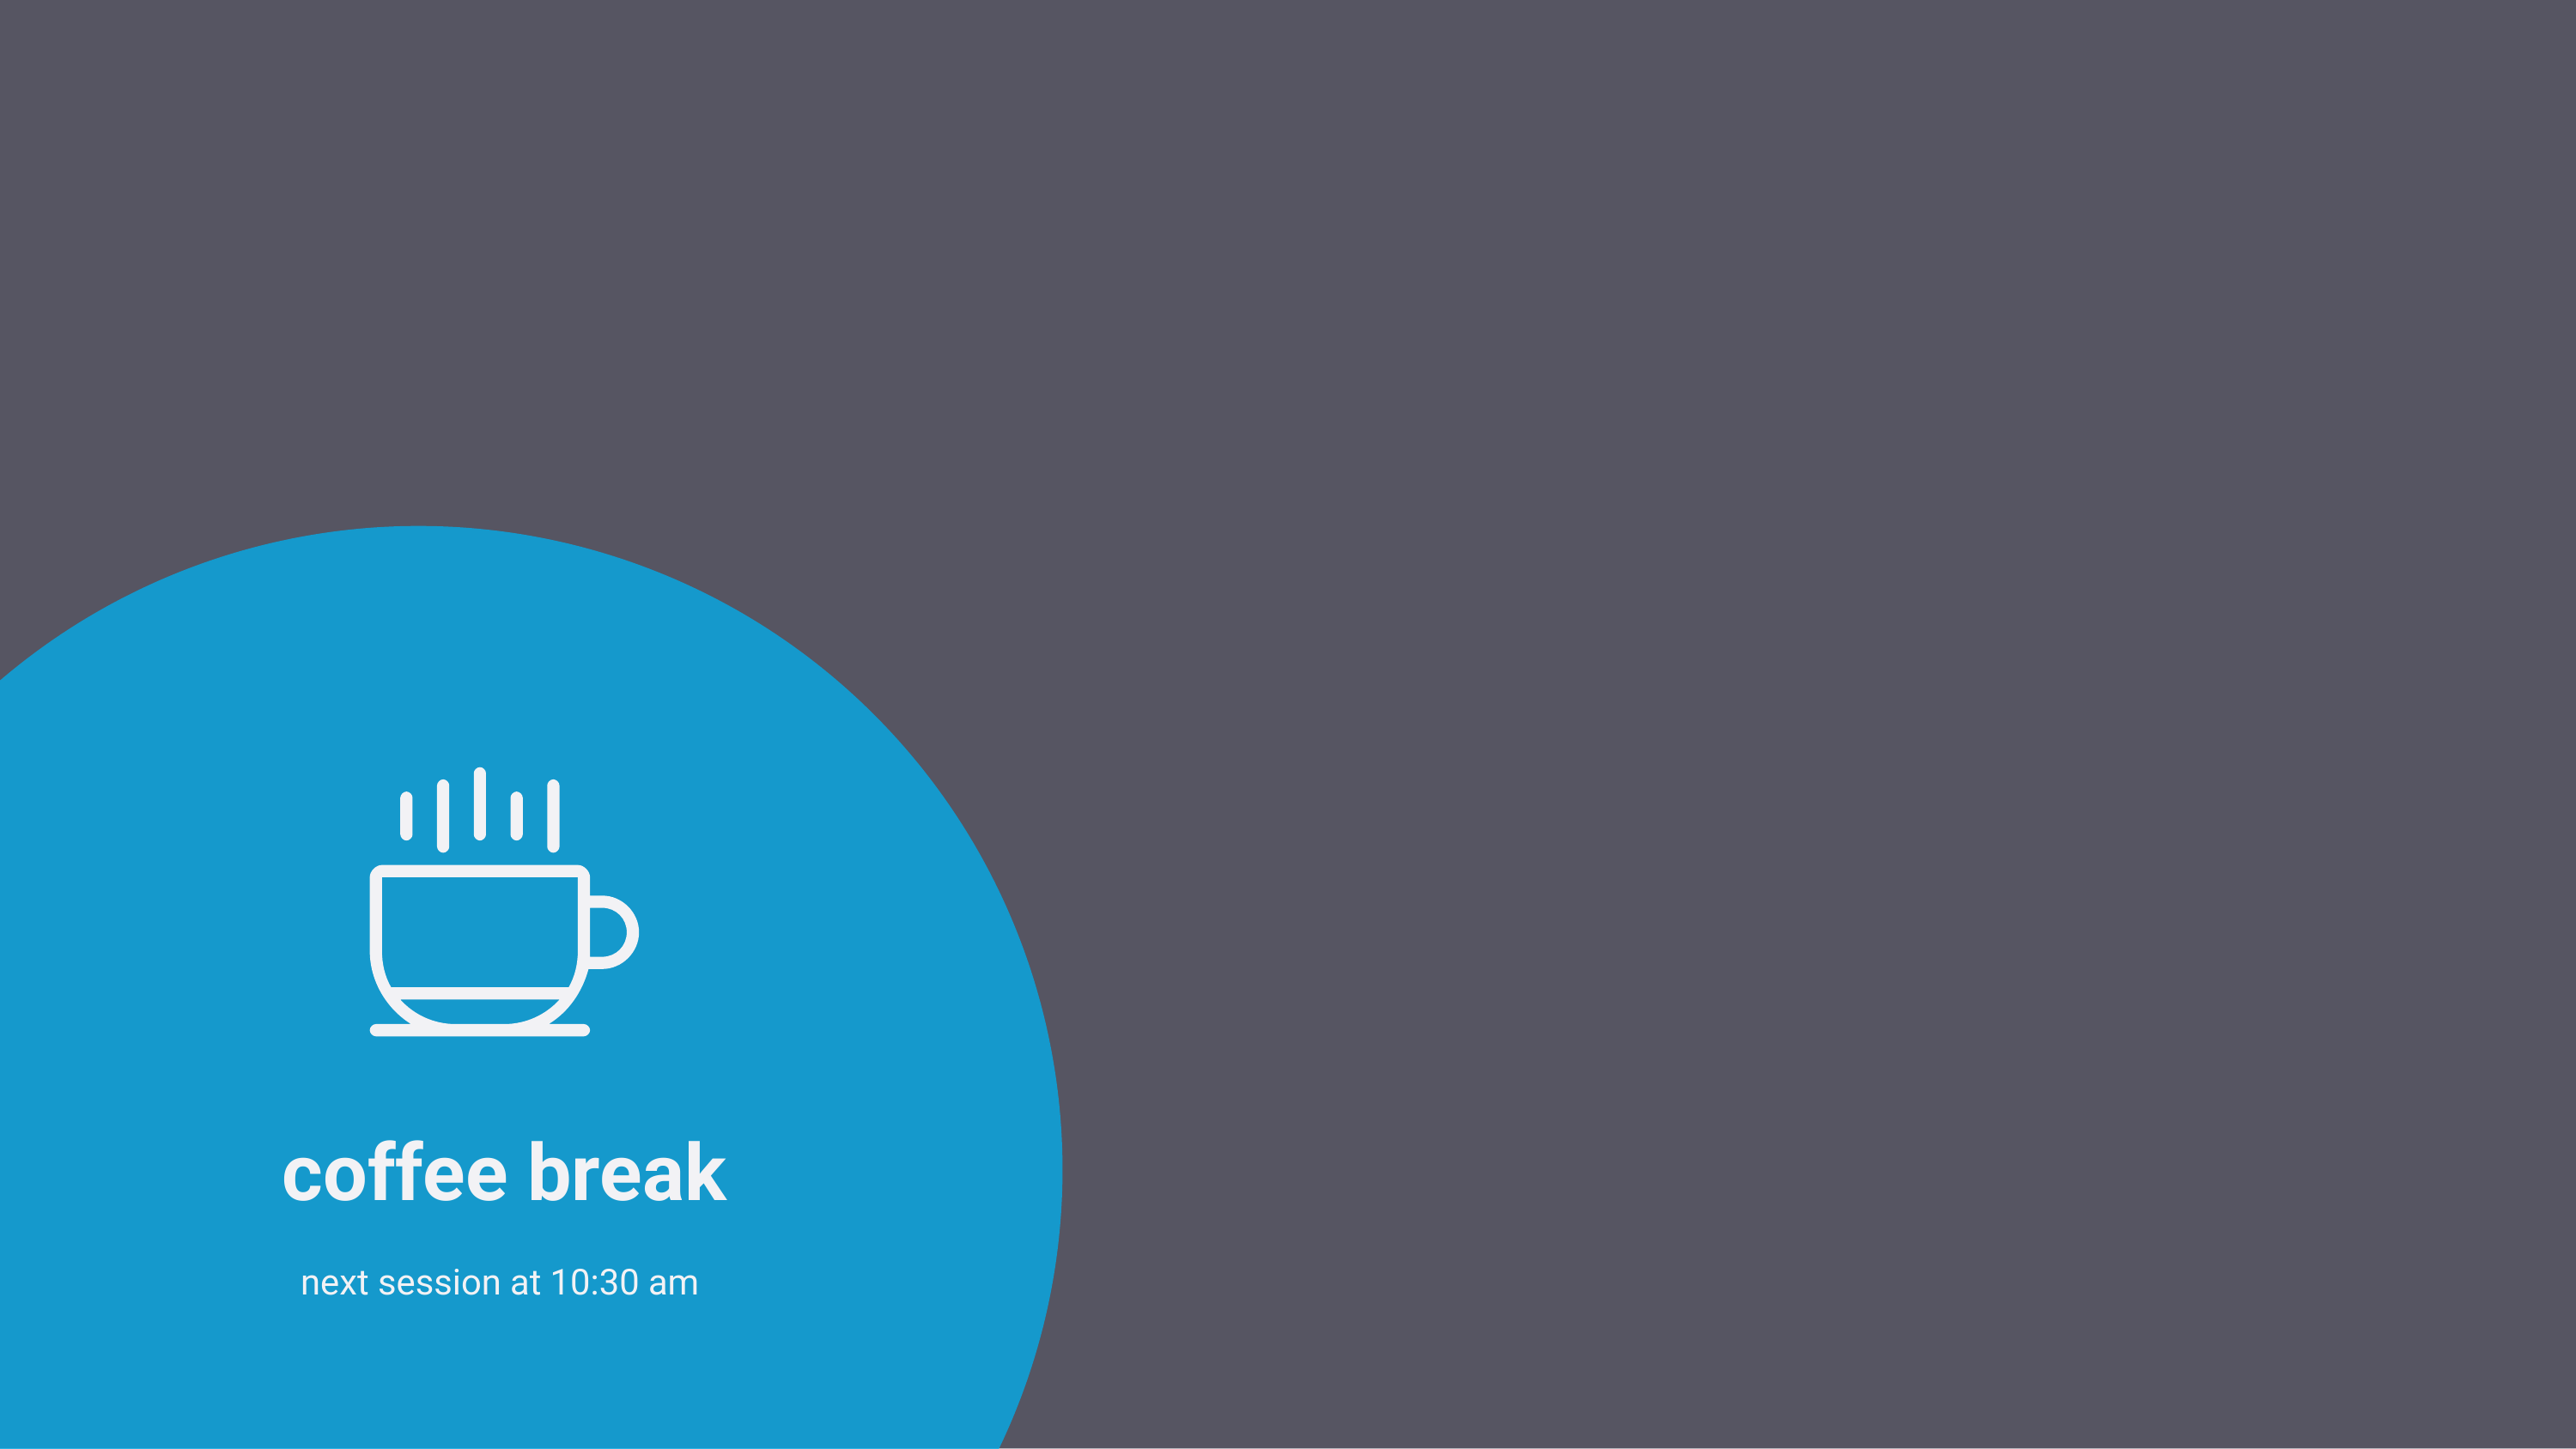

coffee break
next session at 10:30 am